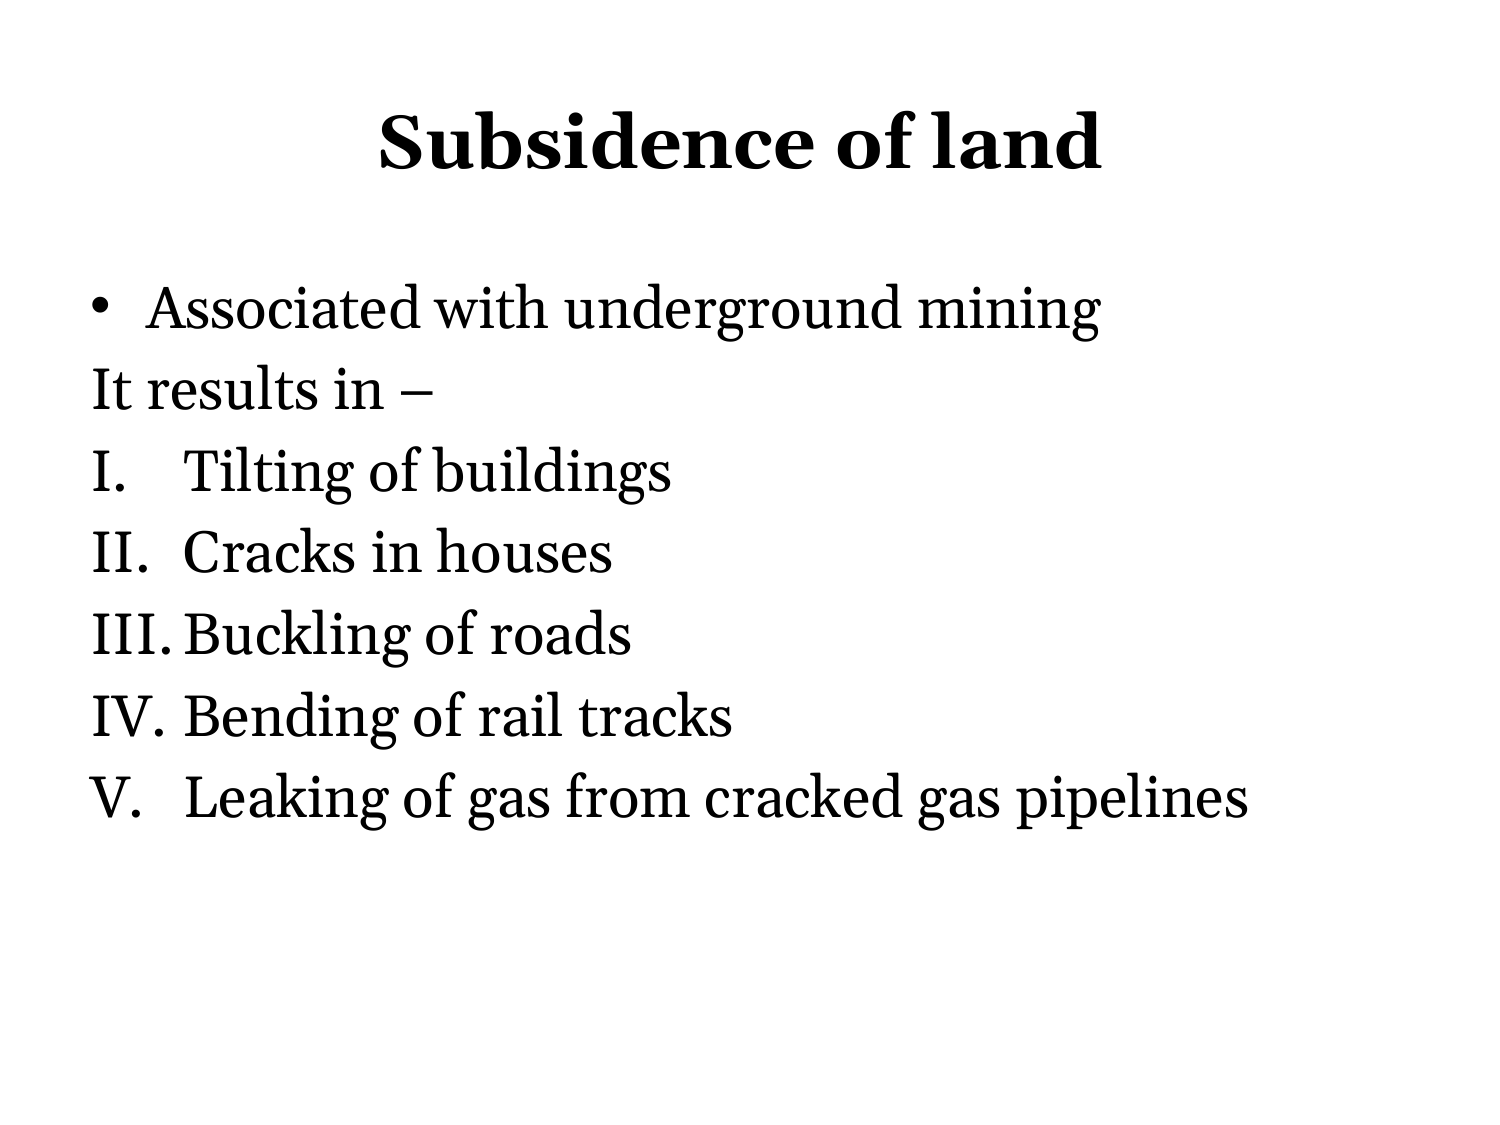

# Subsidence of land
Associated with underground mining
It results in –
Tilting of buildings
Cracks in houses
Buckling of roads
Bending of rail tracks
Leaking of gas from cracked gas pipelines